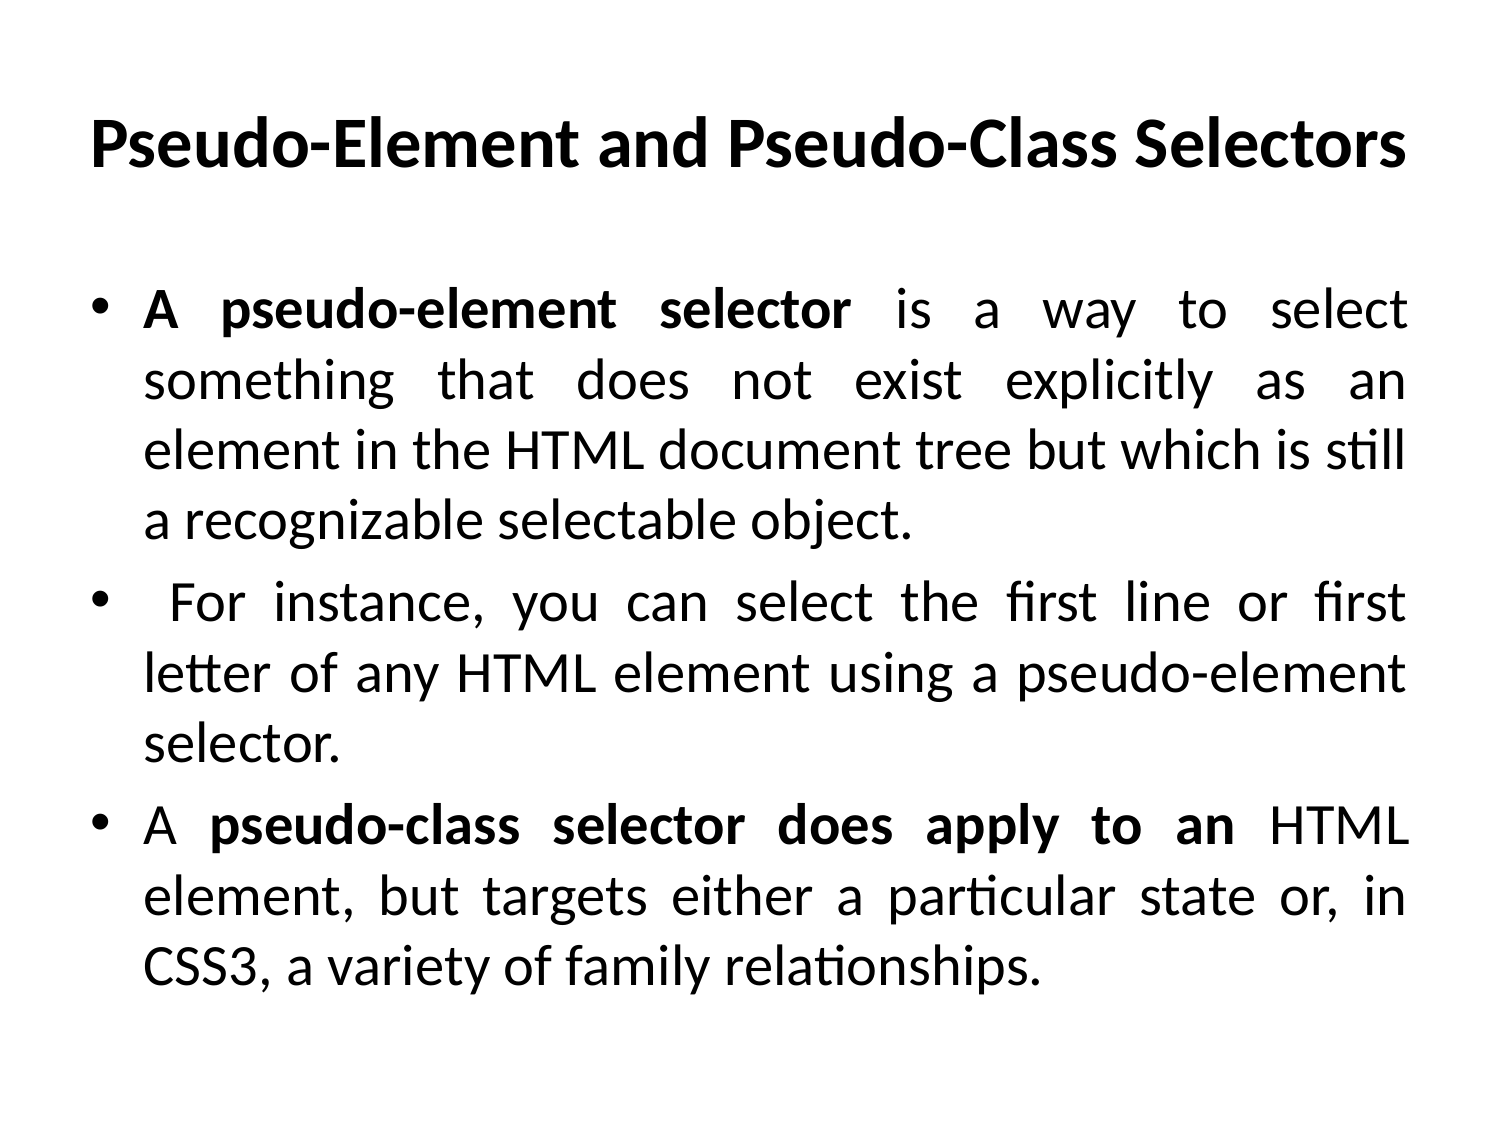

# Pseudo-Element and Pseudo-Class Selectors
A pseudo-element selector is a way to select something that does not exist explicitly as an element in the HTML document tree but which is still a recognizable selectable object.
 For instance, you can select the first line or first letter of any HTML element using a pseudo-element selector.
A pseudo-class selector does apply to an HTML element, but targets either a particular state or, in CSS3, a variety of family relationships.